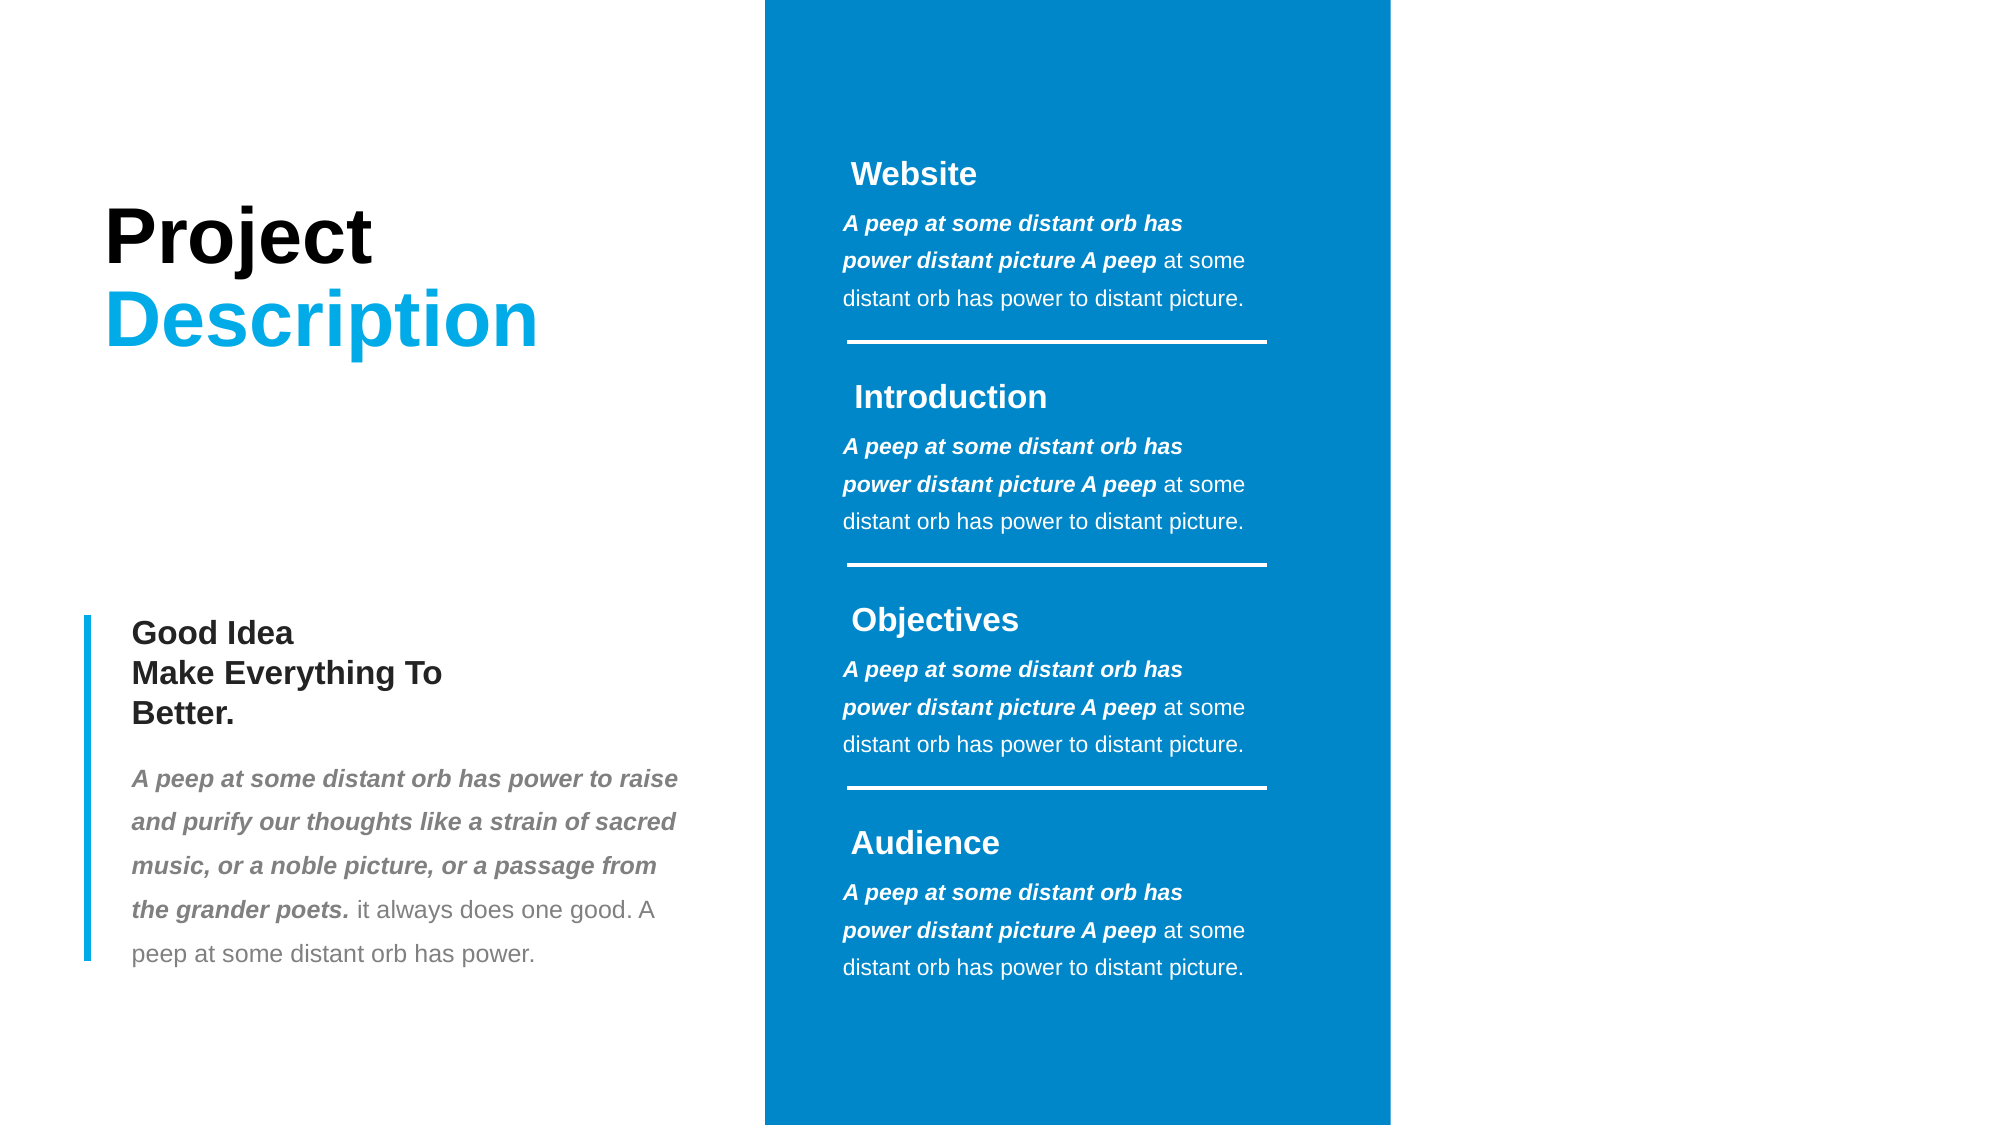

Website
Project
Description
A peep at some distant orb has power distant picture A peep at some distant orb has power to distant picture.
Introduction
A peep at some distant orb has power distant picture A peep at some distant orb has power to distant picture.
Objectives
Good Idea
Make Everything To Better.
A peep at some distant orb has power distant picture A peep at some distant orb has power to distant picture.
A peep at some distant orb has power to raise and purify our thoughts like a strain of sacred music, or a noble picture, or a passage from the grander poets. it always does one good. A peep at some distant orb has power.
Audience
A peep at some distant orb has power distant picture A peep at some distant orb has power to distant picture.